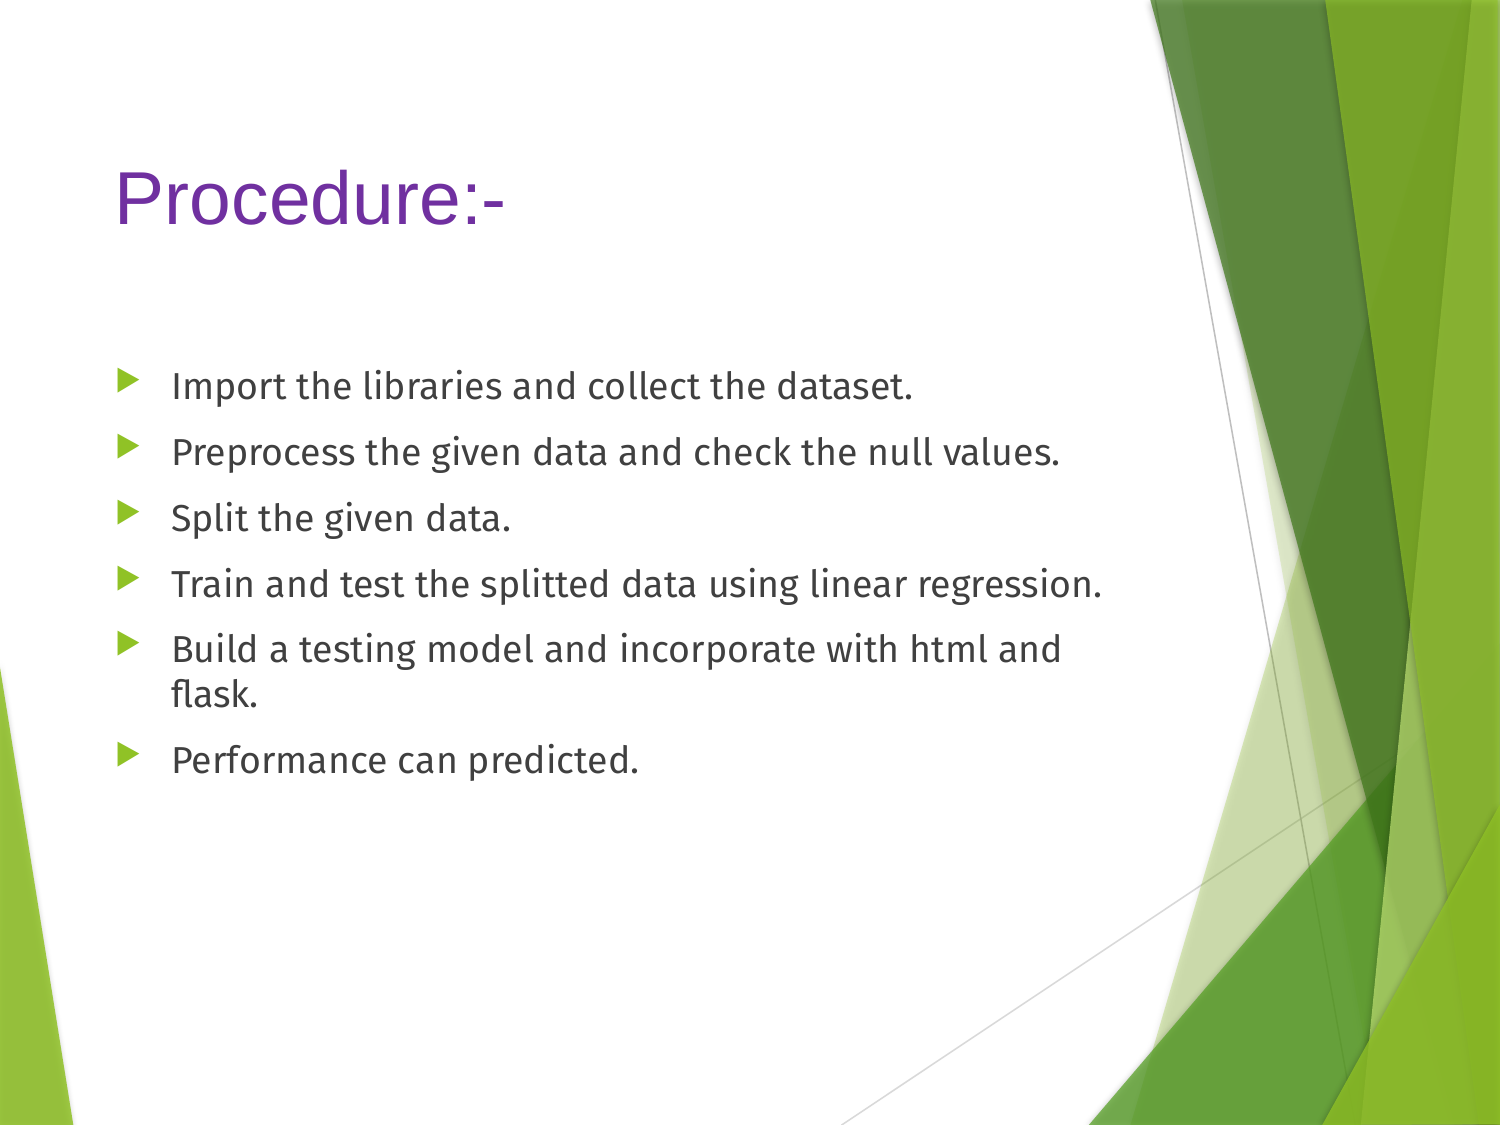

# Procedure:-
Import the libraries and collect the dataset.
Preprocess the given data and check the null values.
Split the given data.
Train and test the splitted data using linear regression.
Build a testing model and incorporate with html and flask.
Performance can predicted.